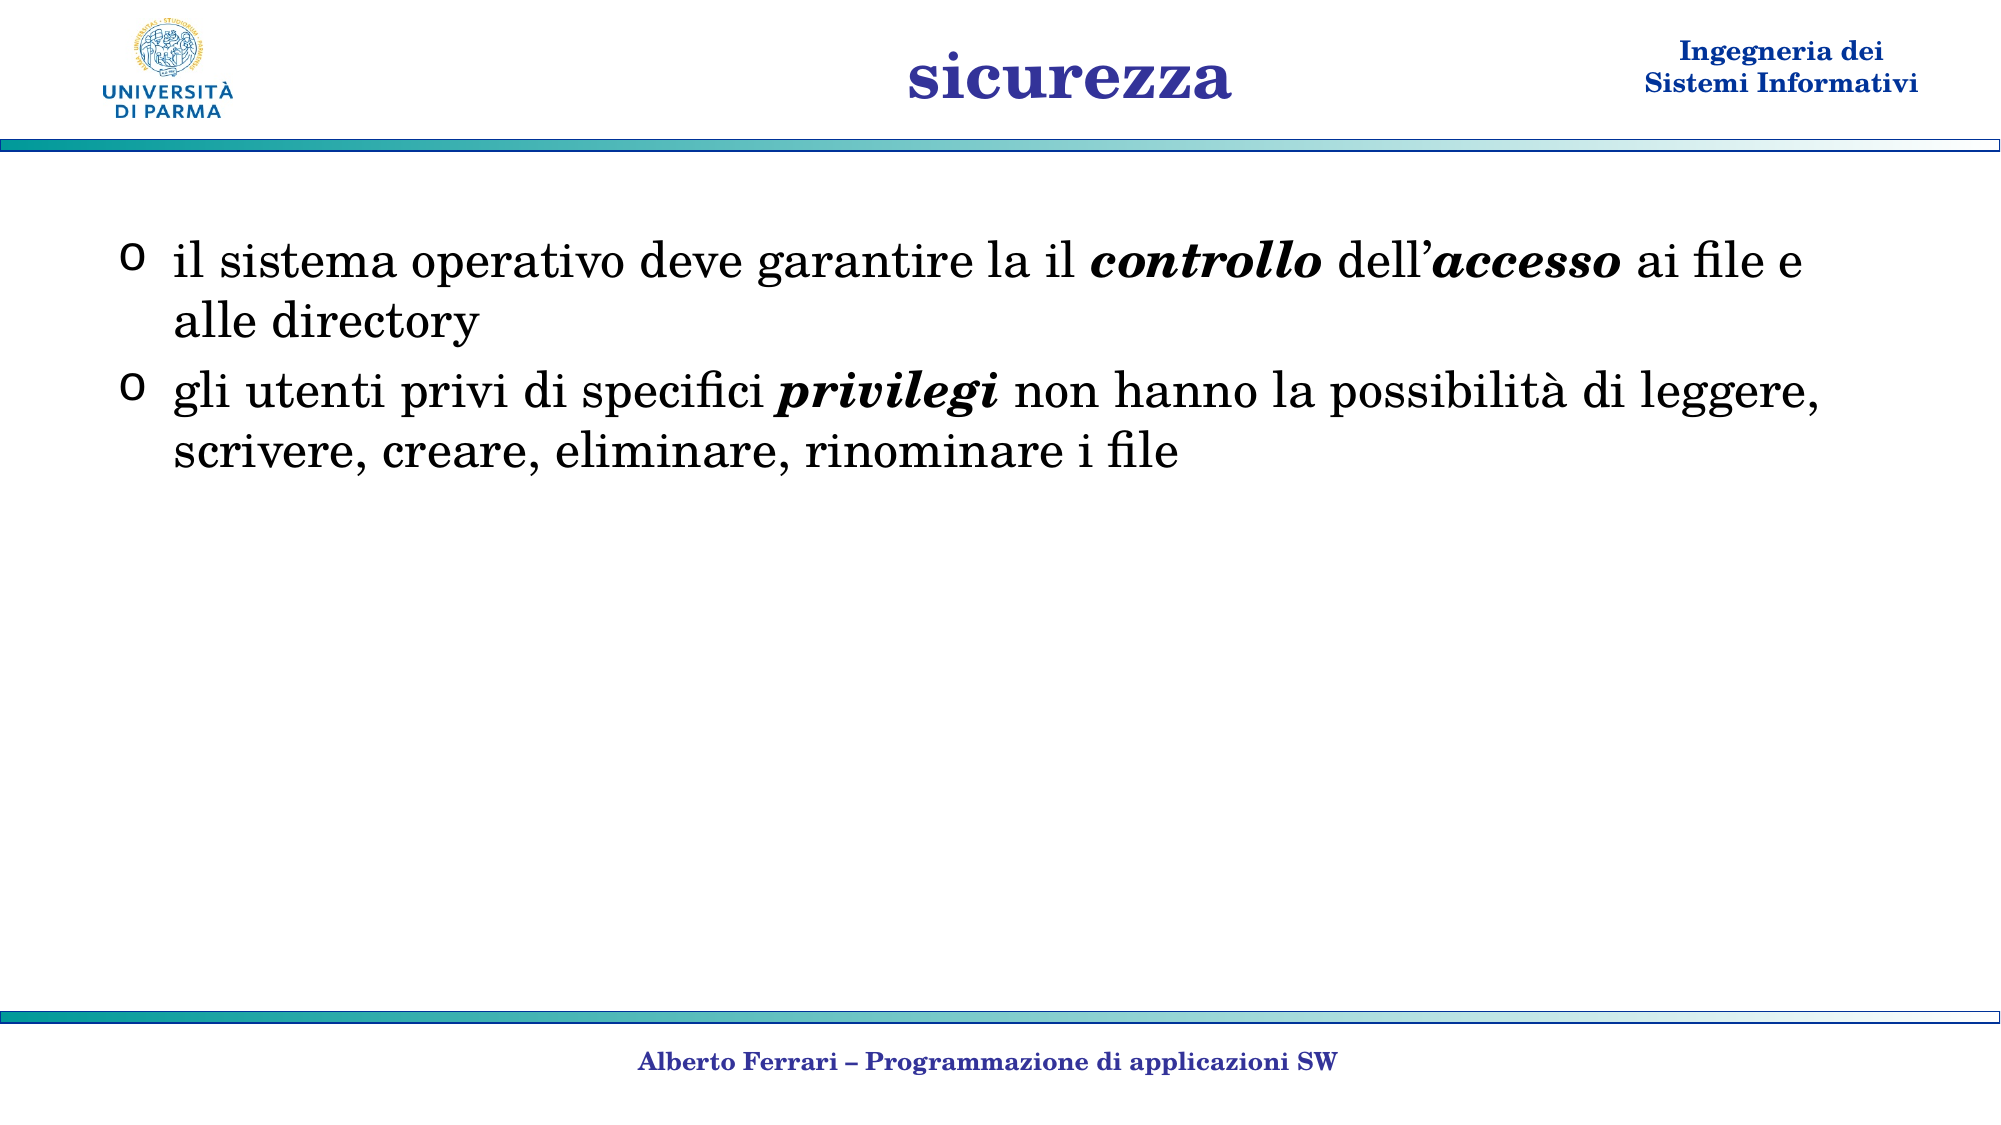

# sicurezza
il sistema operativo deve garantire la il controllo dell’accesso ai file e alle directory
gli utenti privi di specifici privilegi non hanno la possibilità di leggere, scrivere, creare, eliminare, rinominare i file

Alberto Ferrari – Programmazione di applicazioni SW